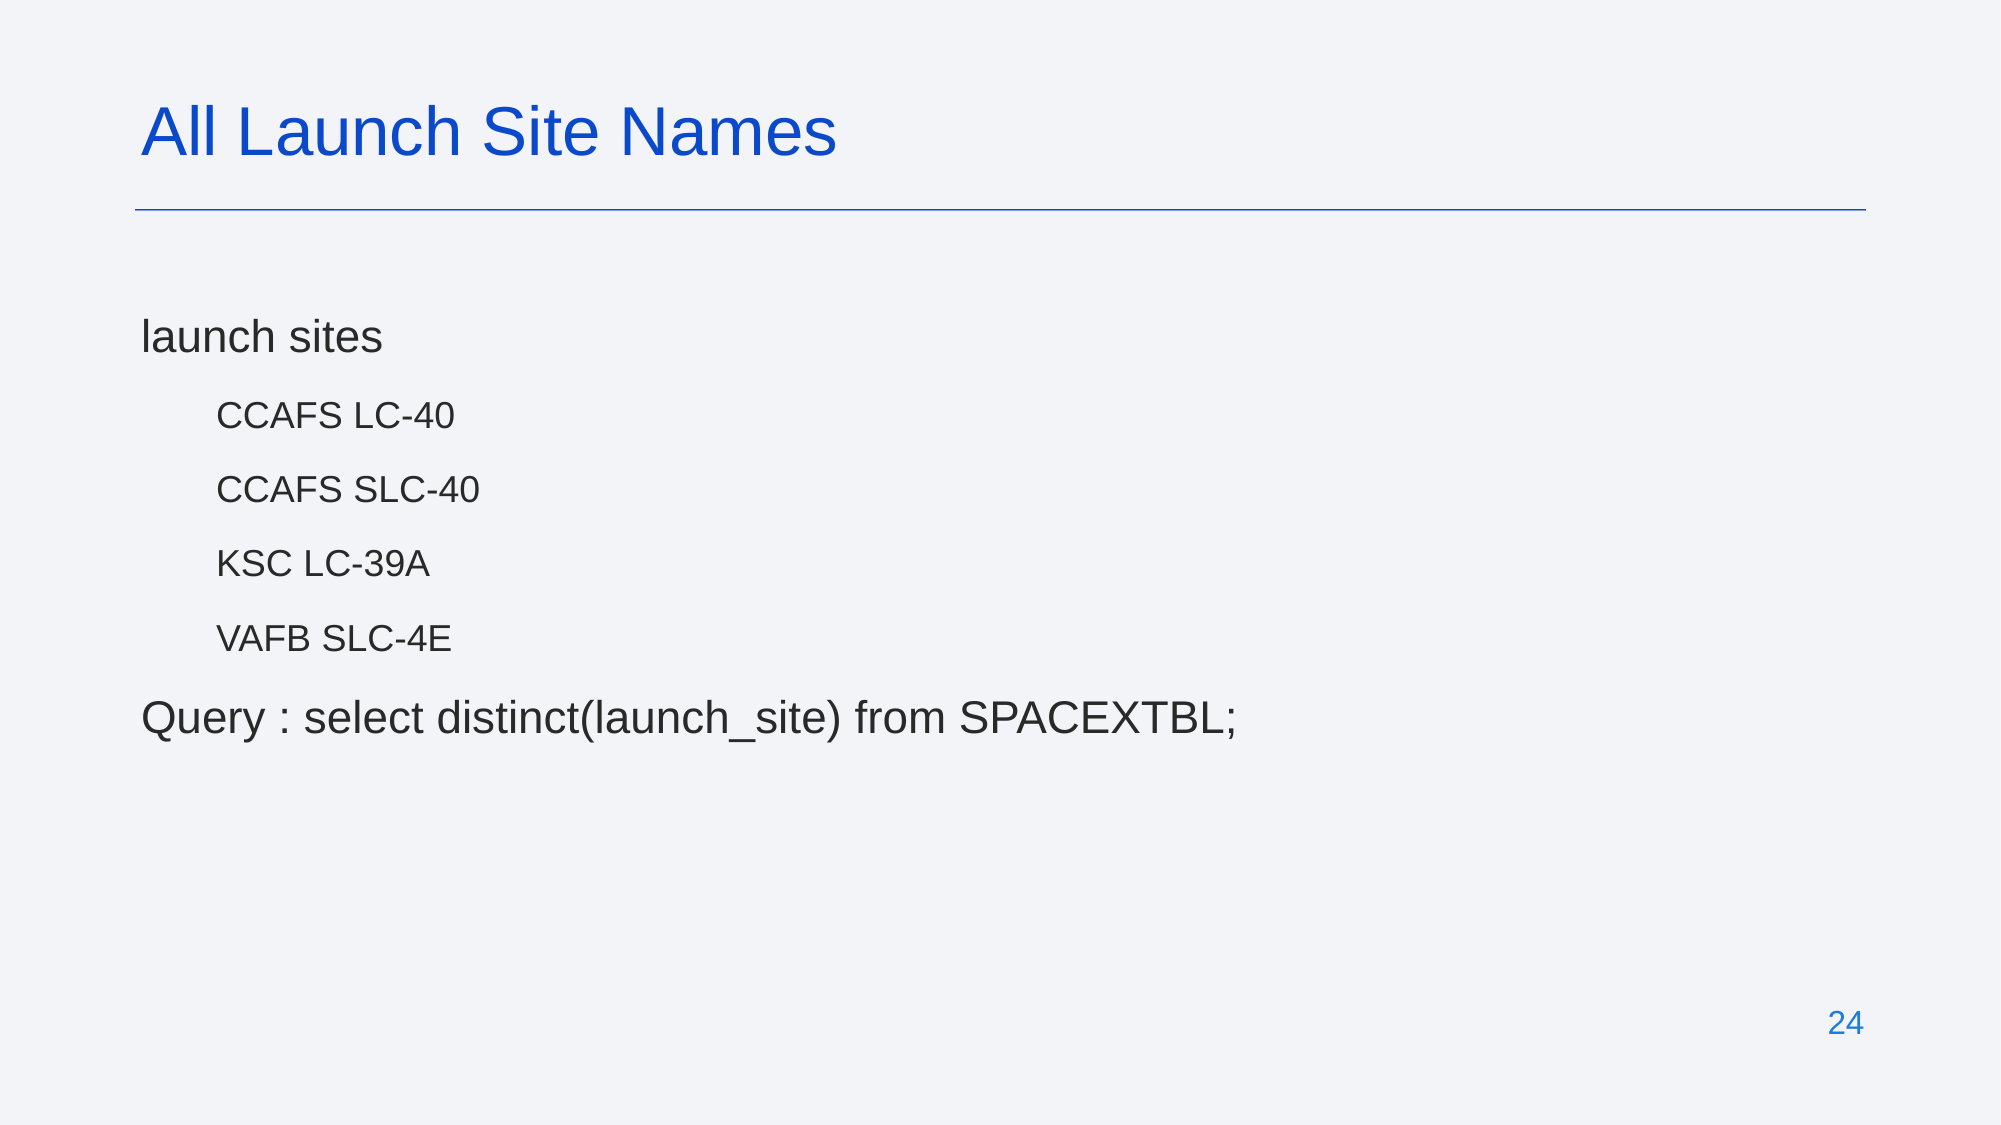

All Launch Site Names
launch sites
CCAFS LC-40
CCAFS SLC-40
KSC LC-39A
VAFB SLC-4E
Query : select distinct(launch_site) from SPACEXTBL;
24